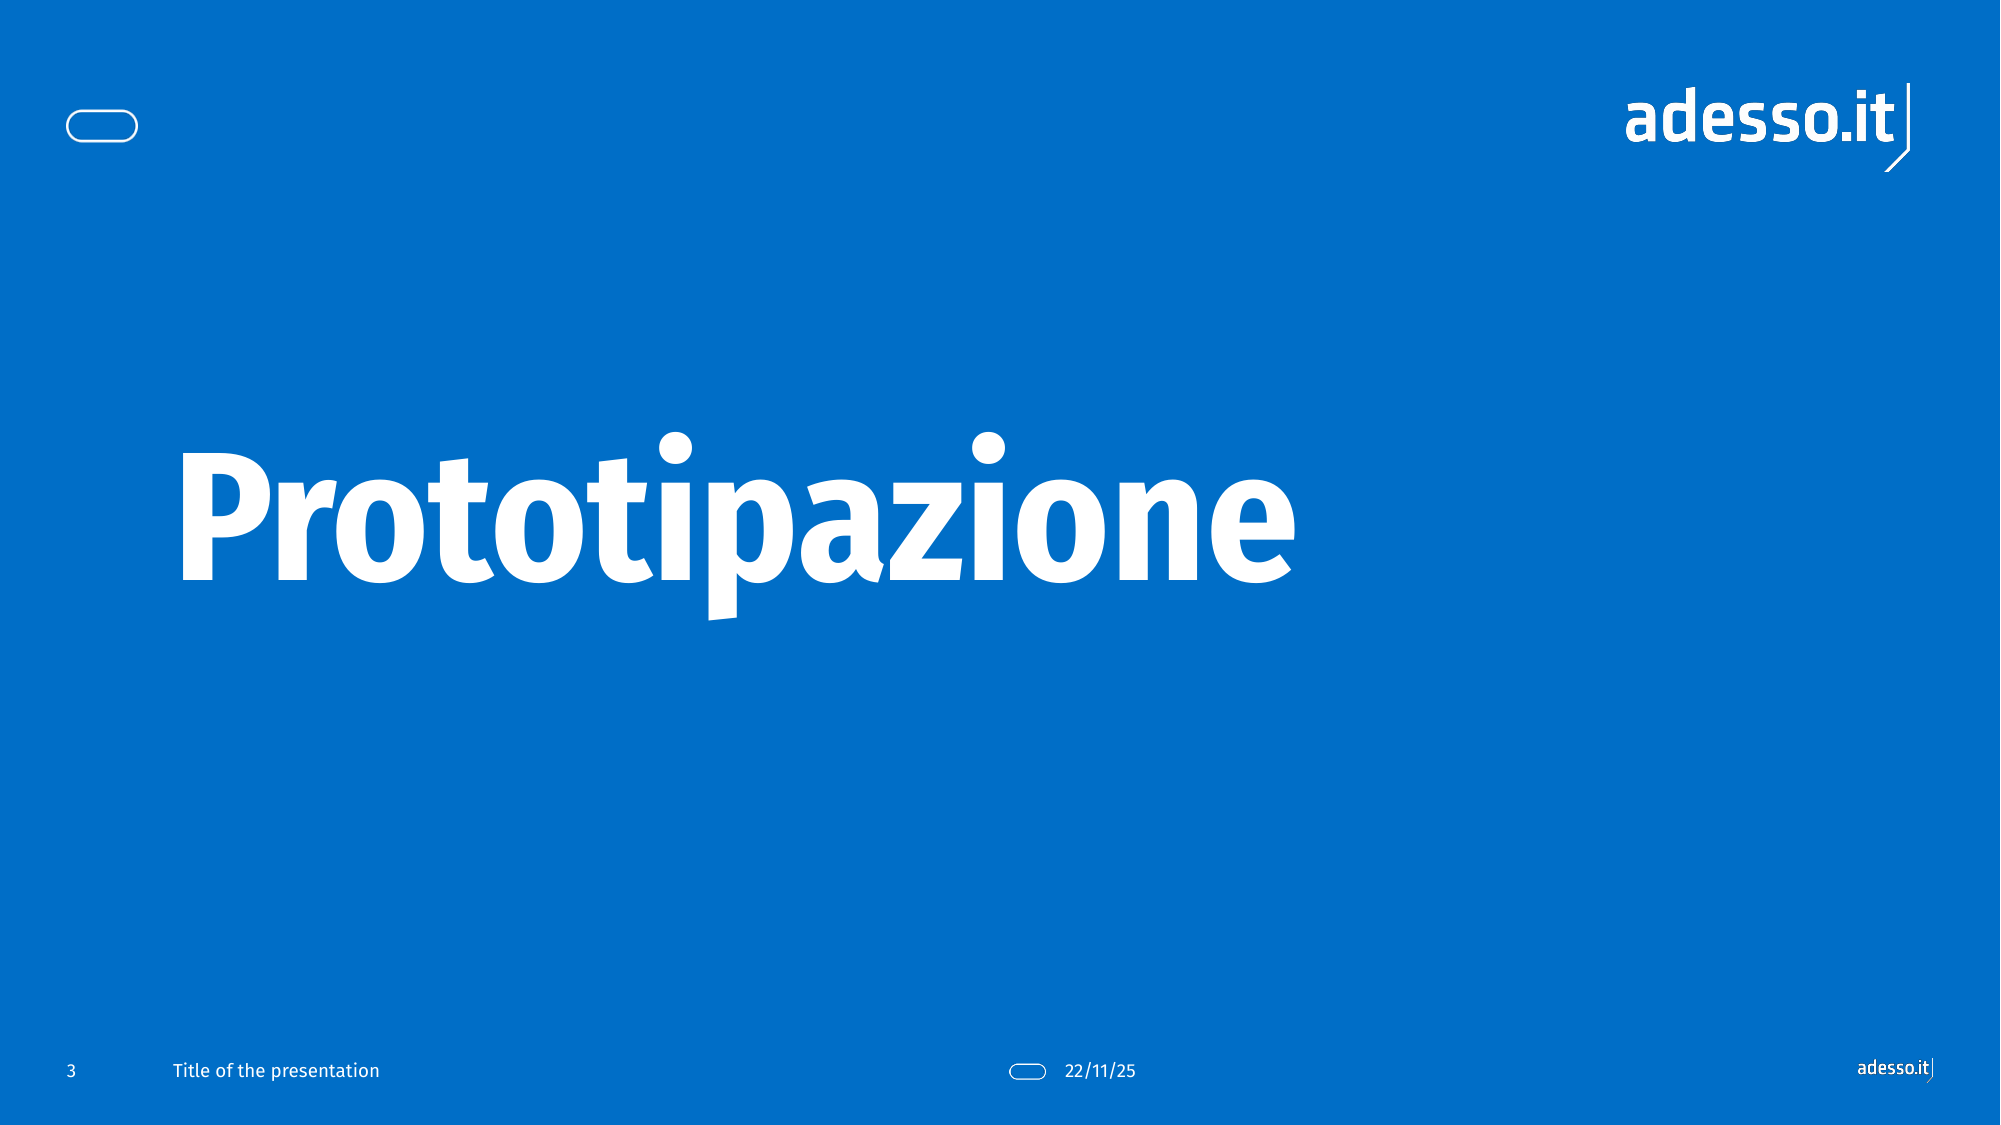

# Prototipazione

3
Title of the presentation
22/11/25